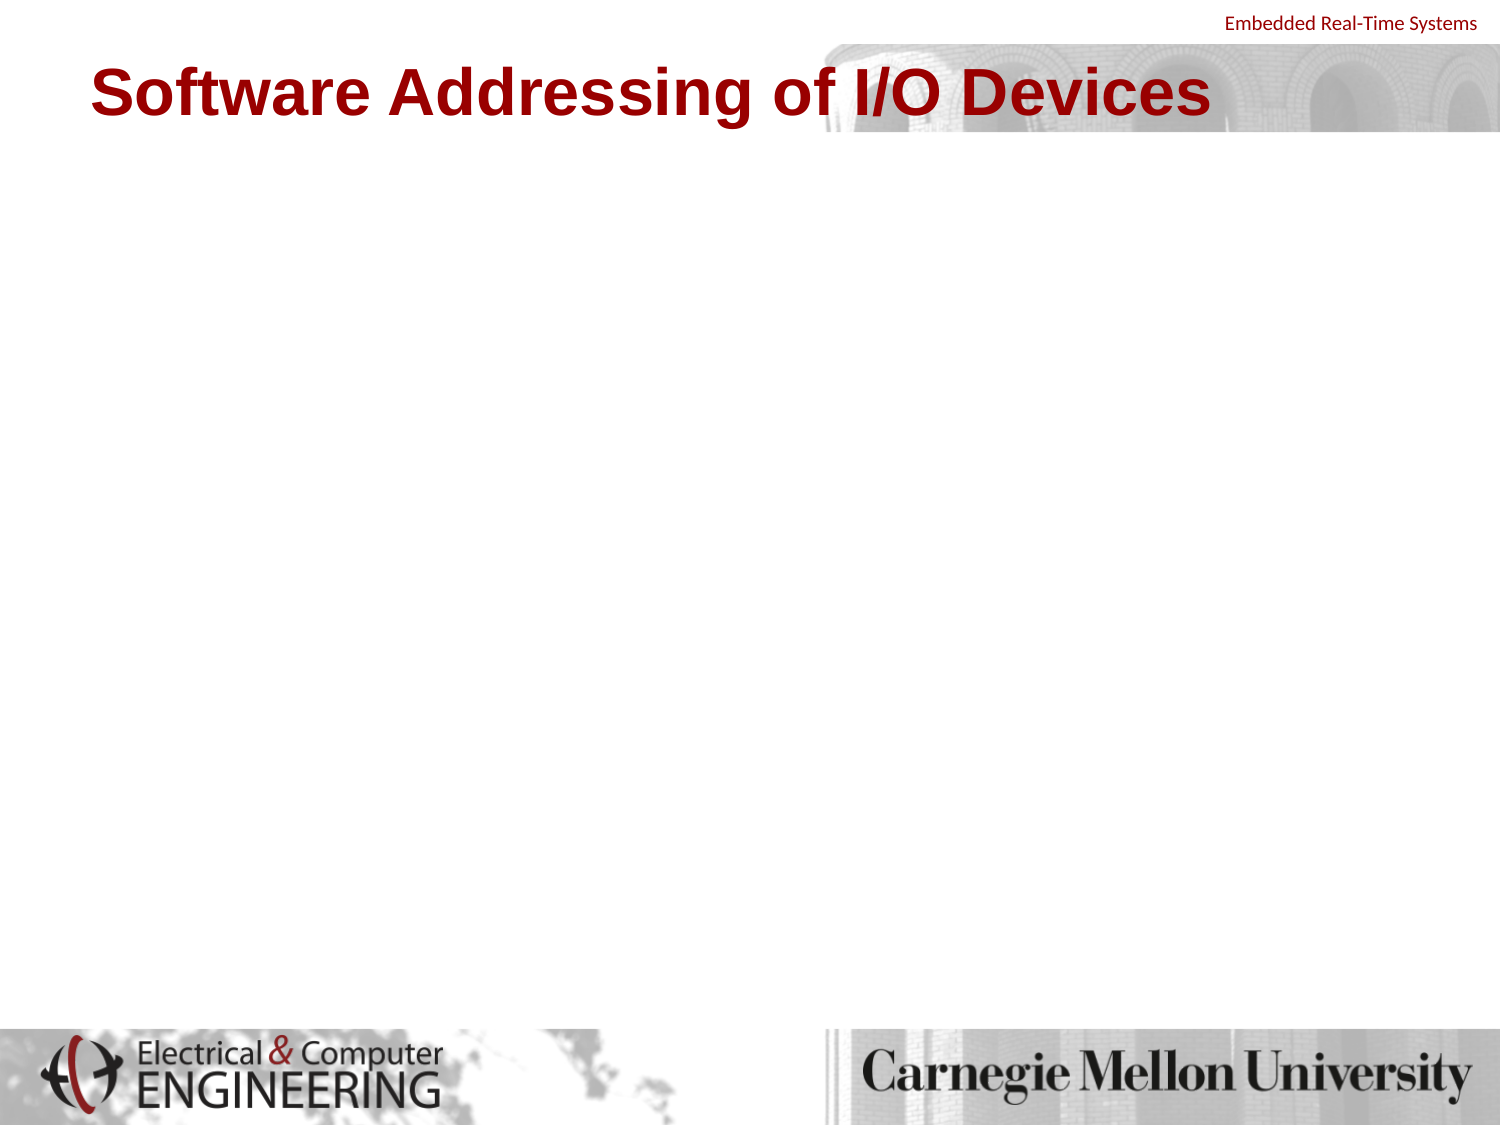

# Software Addressing of I/O Devices
Two ways of addressing I/O devices from the CPU
Memory­mapped I/O
Devices are mapped in memory address space, e.g., the 7-segment LED
Standard load and store instruction can manipulate devices
Port-mapped I/O
Devices are not kept in memory address space
Special processor instructions request data from devices
Example
		IN  REG, PORT
		OUT REG, PORT
Which one is better?
Memory­mapped I/O uses the same load/store paradigm, but costs some of the address space
Full address space is available for port-mapped I/O, but requires extra instructions and control signals from the CPU